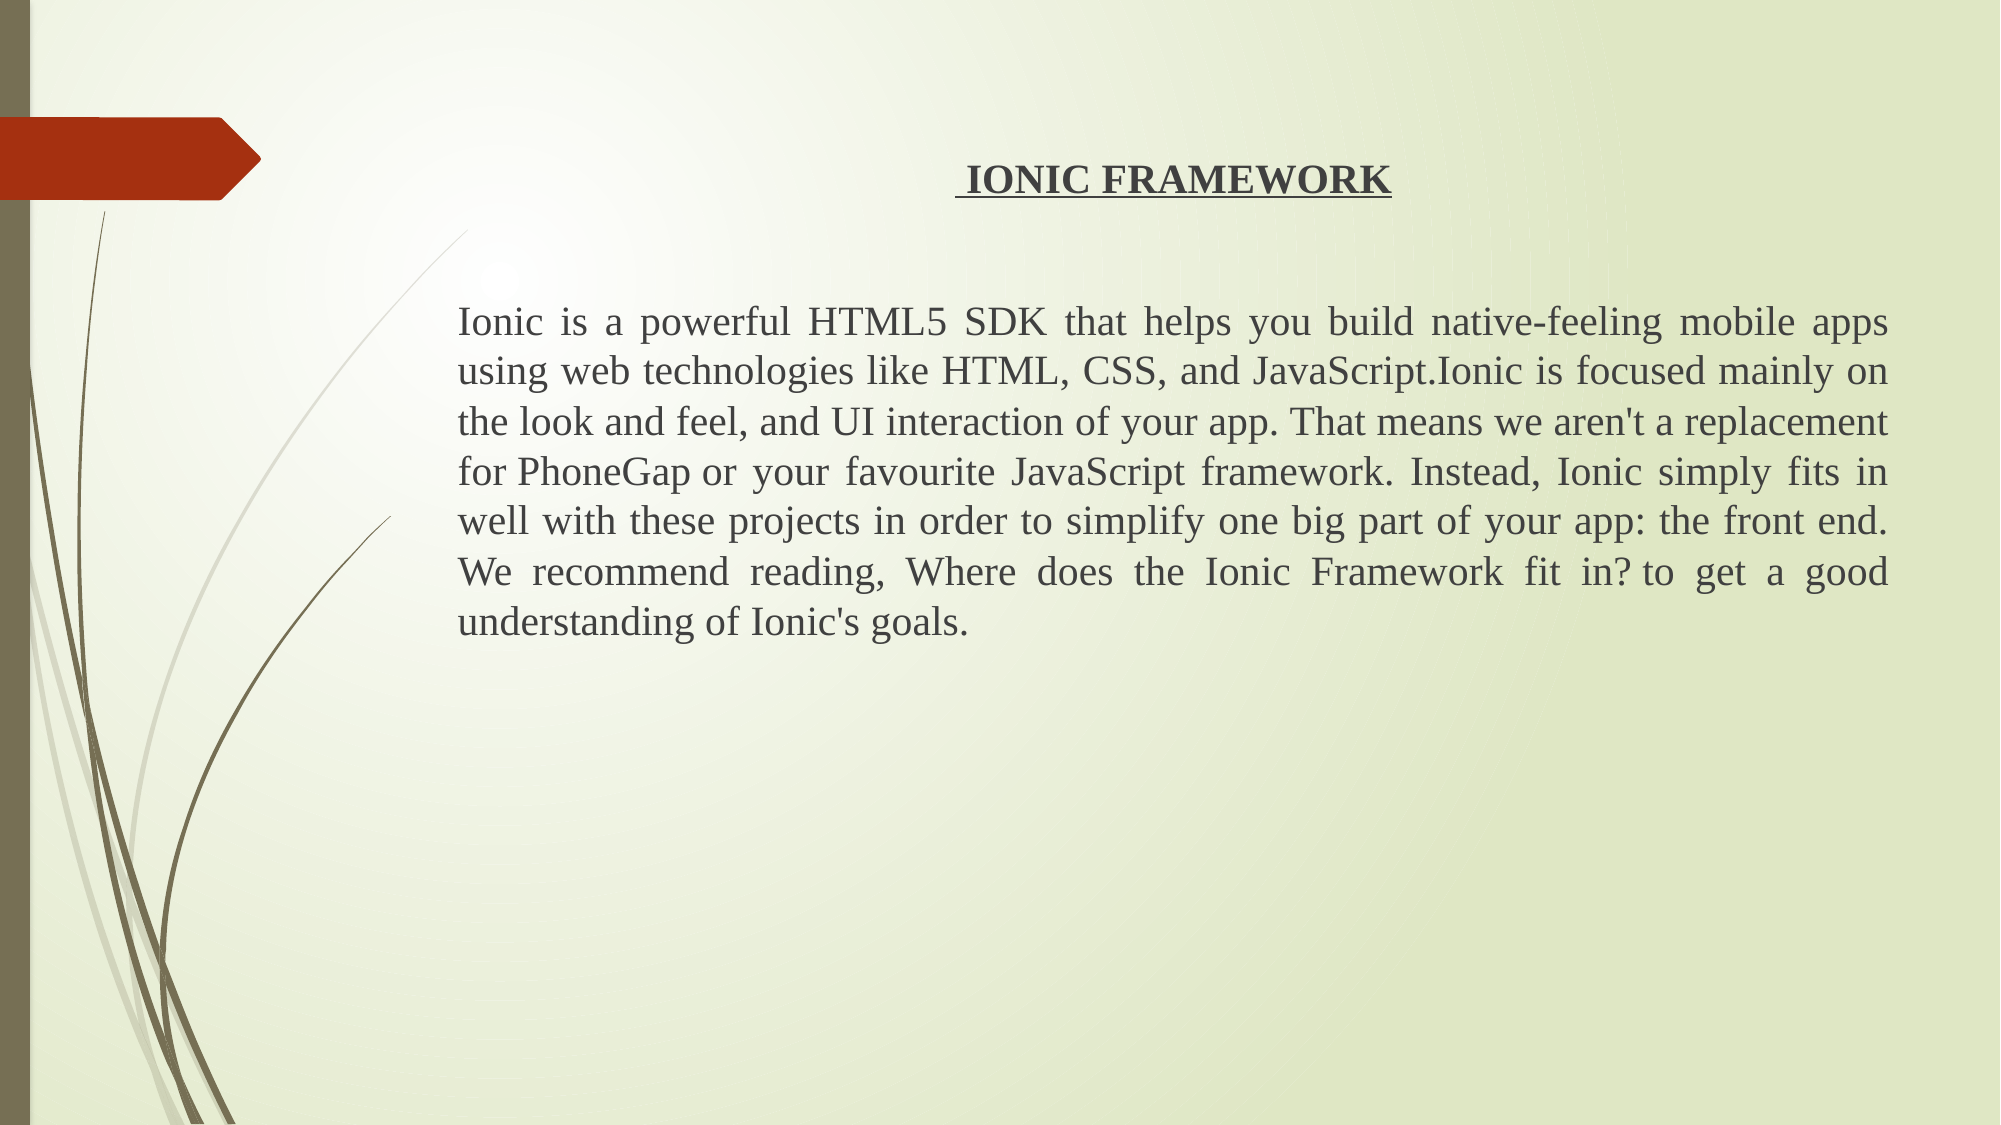

IONIC FRAMEWORK

Ionic is a powerful HTML5 SDK that helps you build native-feeling mobile apps using web technologies like HTML, CSS, and JavaScript.Ionic is focused mainly on the look and feel, and UI interaction of your app. That means we aren't a replacement for PhoneGap or your favourite JavaScript framework. Instead, Ionic simply fits in well with these projects in order to simplify one big part of your app: the front end. We recommend reading, Where does the Ionic Framework fit in? to get a good understanding of Ionic's goals.